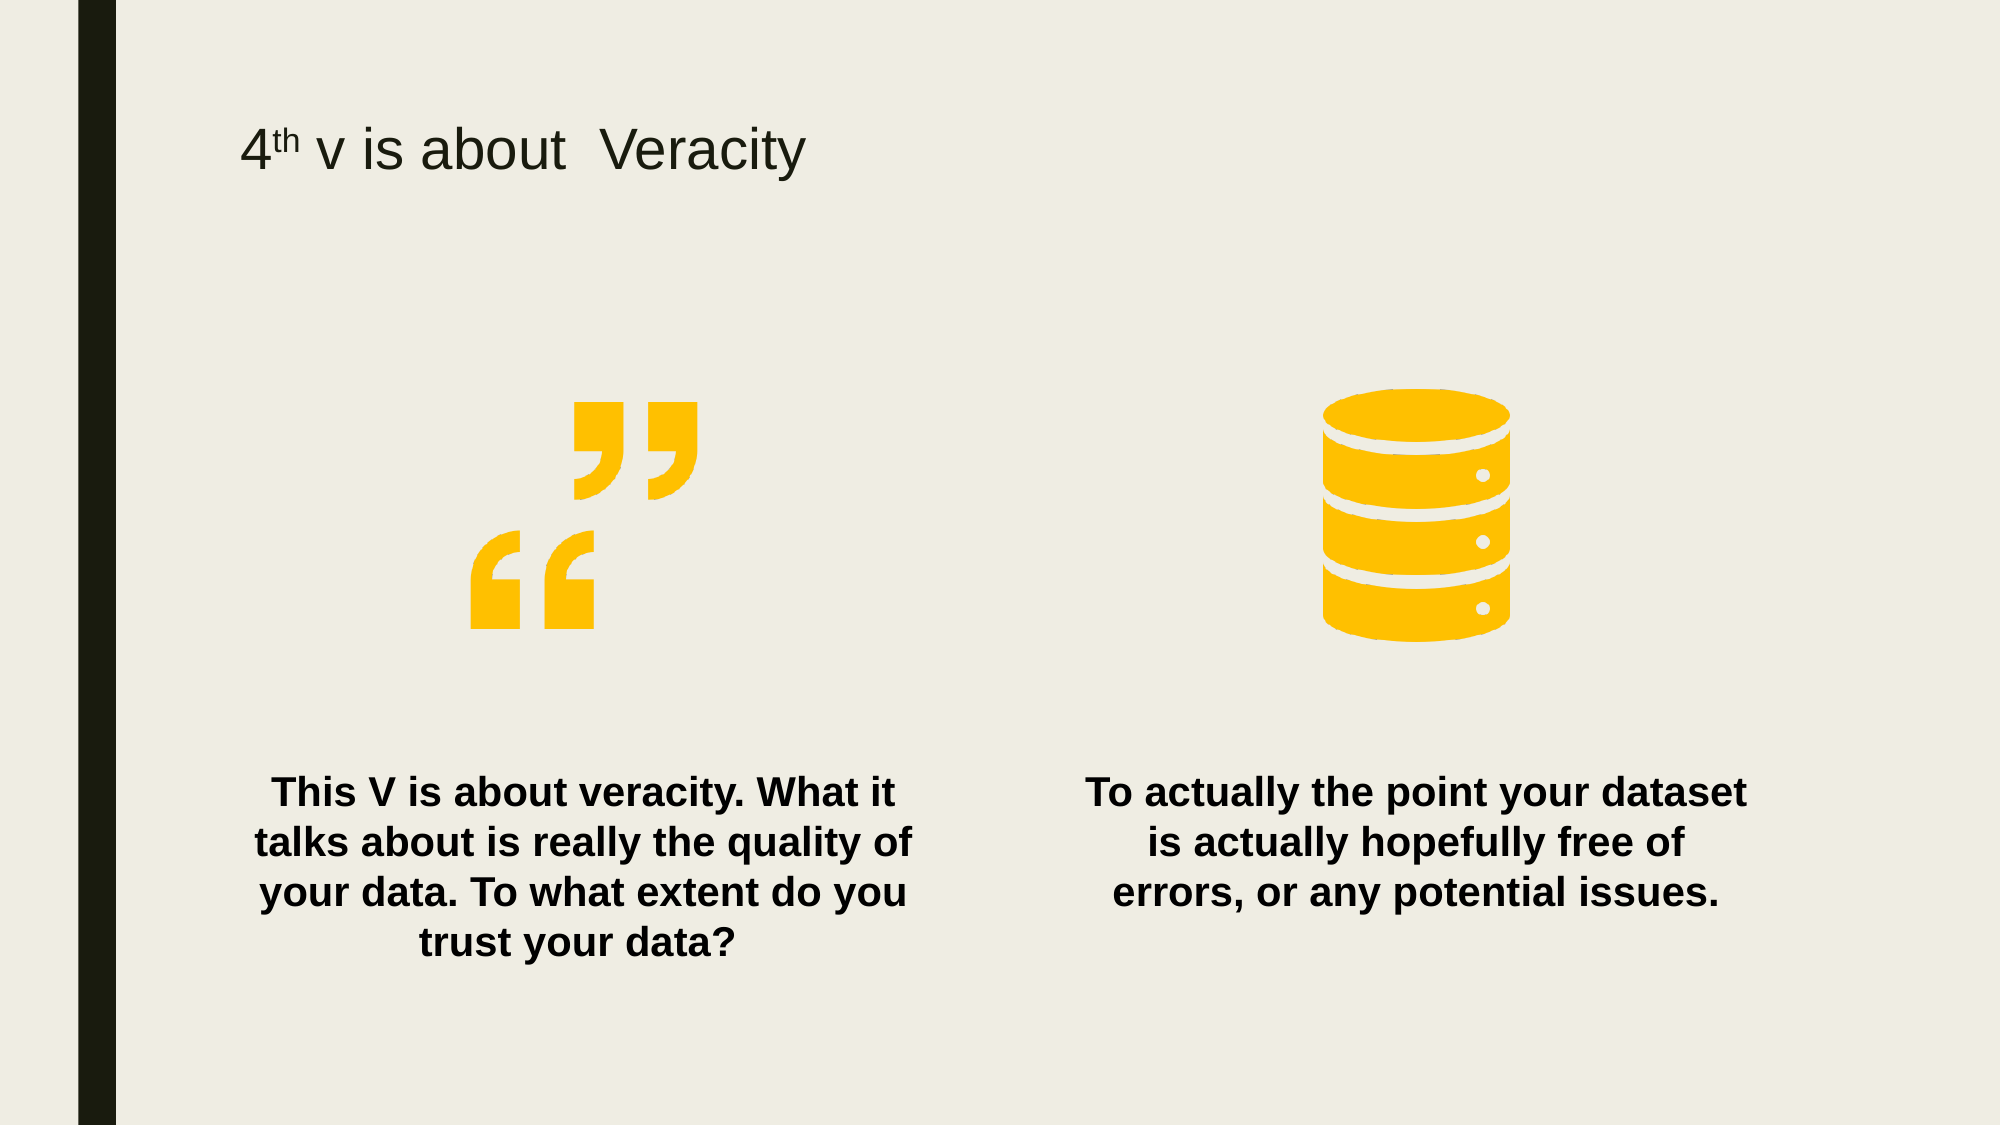

# 4th v is about  Veracity
This V is about veracity. What it talks about is really the quality of your data. To what extent do you trust your data?
To actually the point your dataset is actually hopefully free of errors, or any potential issues.